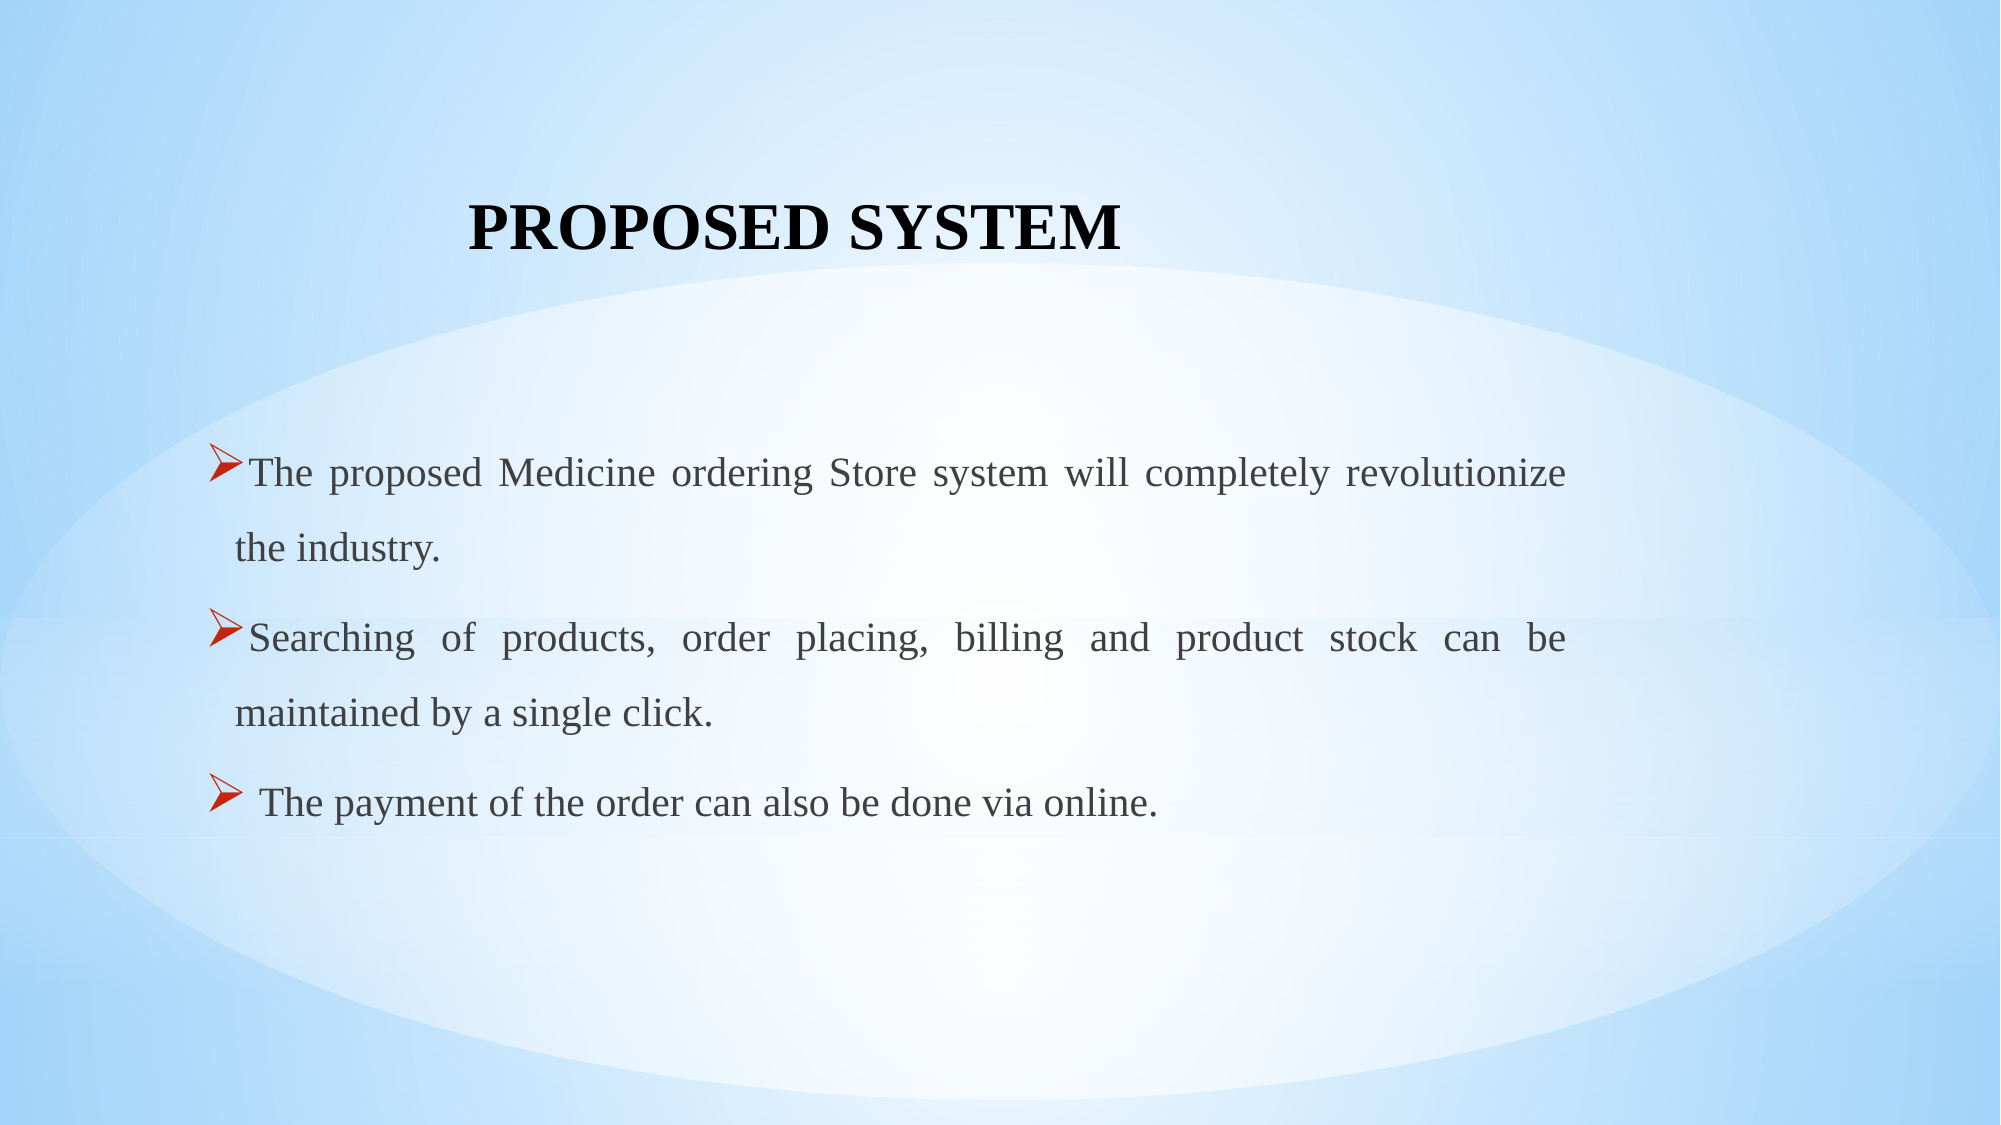

# PROPOSED SYSTEM

The proposed Medicine ordering Store system will completely revolutionize the industry.
Searching of products, order placing, billing and product stock can be maintained by a single click.
 The payment of the order can also be done via online.